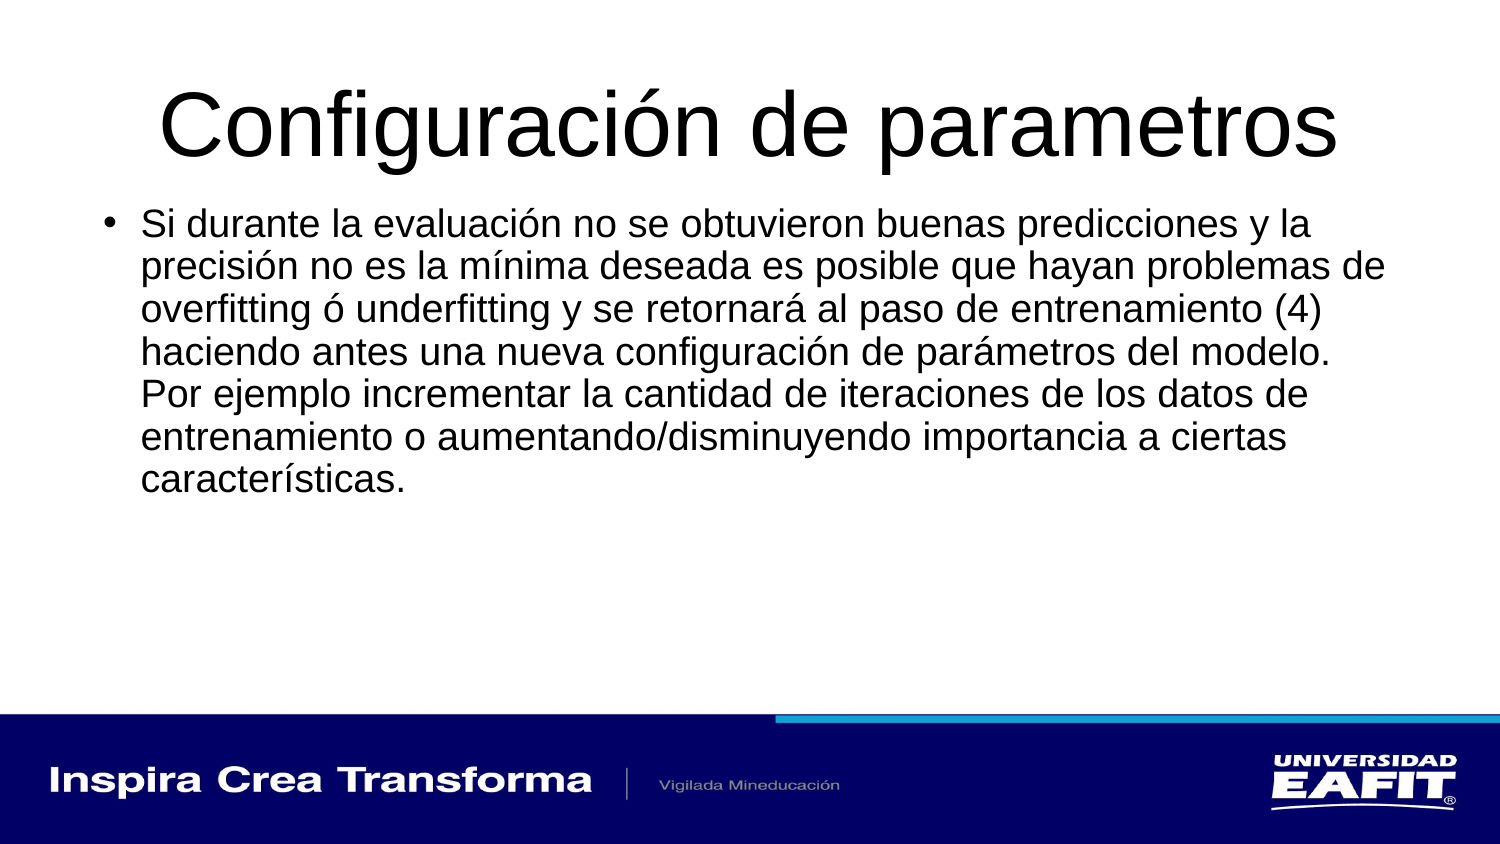

# Configuración de parametros
Si durante la evaluación no se obtuvieron buenas predicciones y la precisión no es la mínima deseada es posible que hayan problemas de overfitting ó underfitting y se retornará al paso de entrenamiento (4) haciendo antes una nueva configuración de parámetros del modelo. Por ejemplo incrementar la cantidad de iteraciones de los datos de entrenamiento o aumentando/disminuyendo importancia a ciertas características.